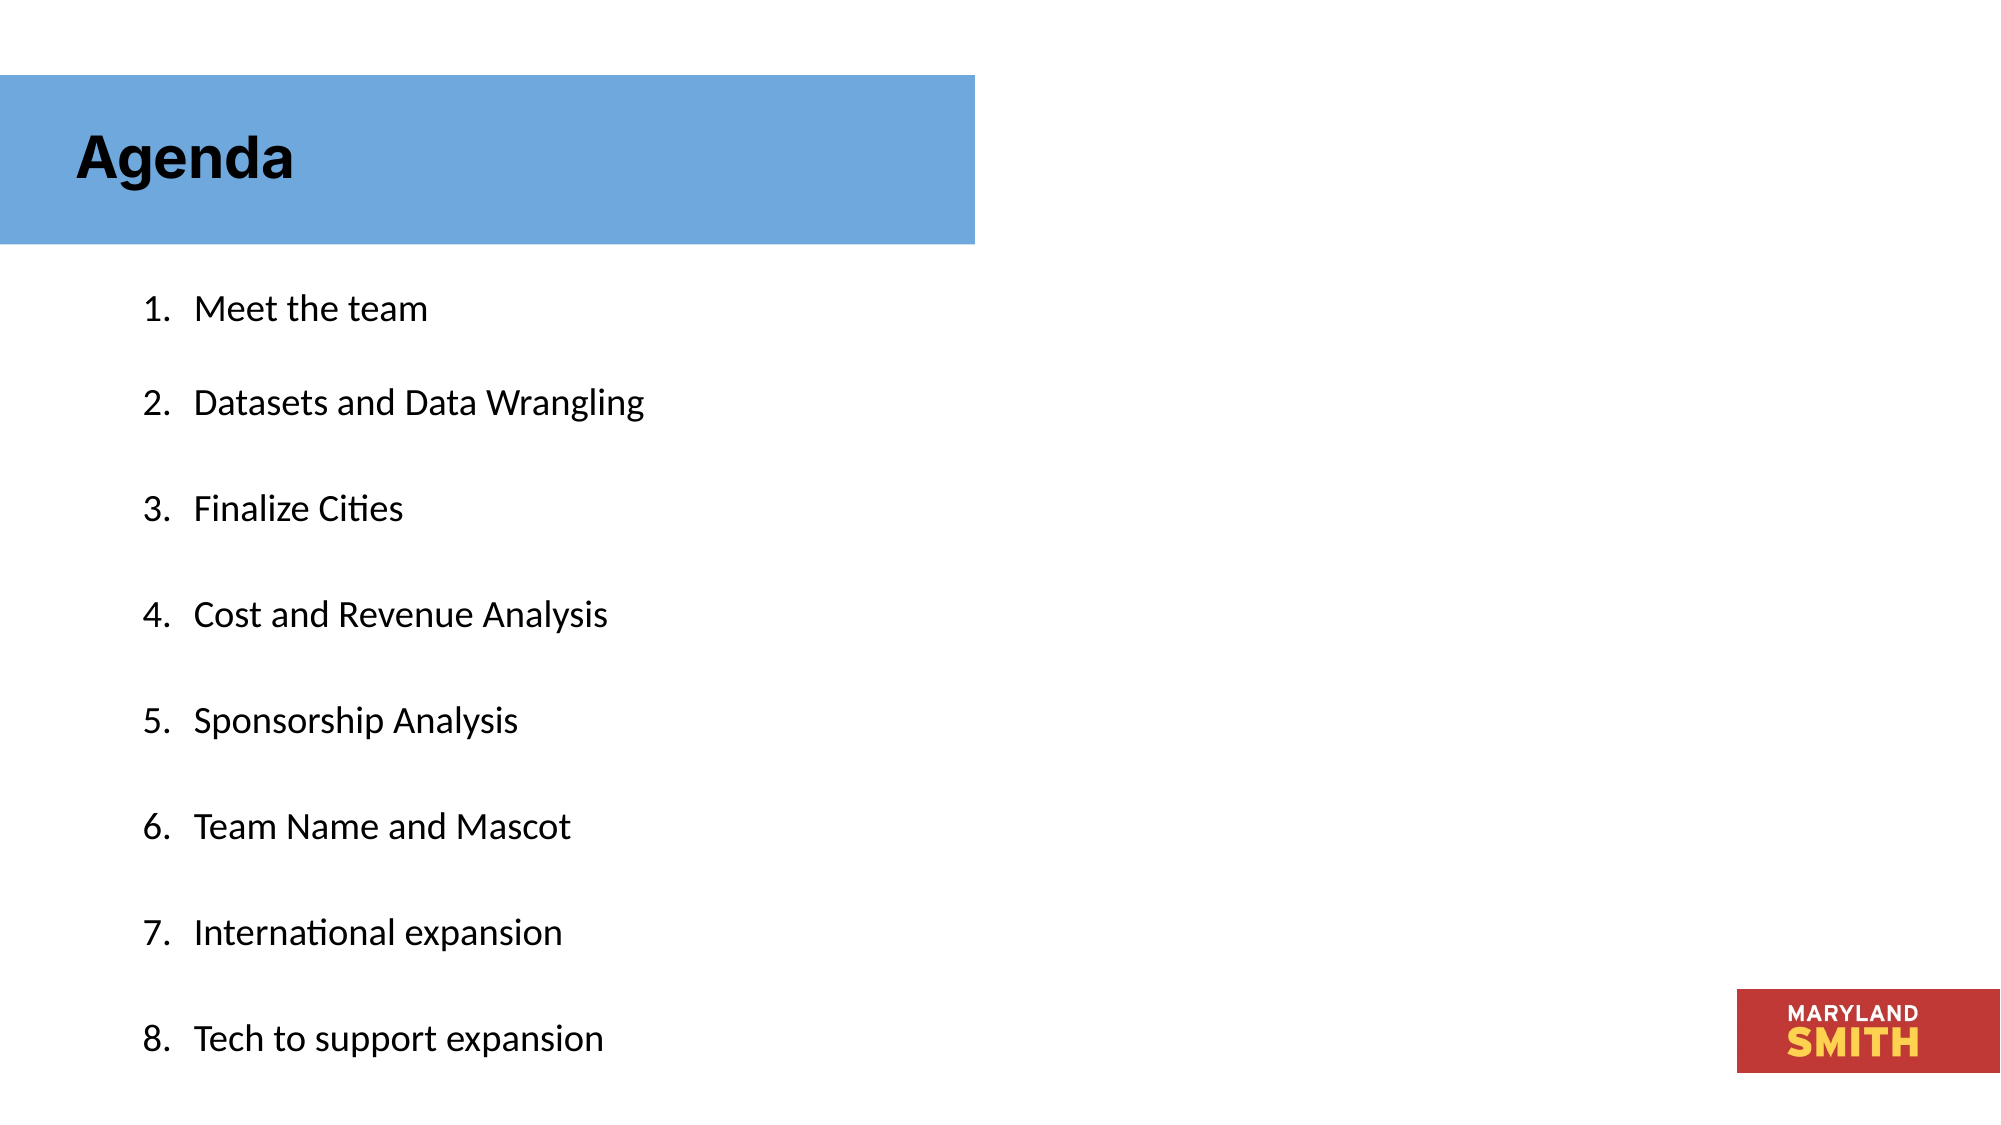

# Agenda
Meet the team
Datasets and Data Wrangling
Finalize Cities
Cost and Revenue Analysis
Sponsorship Analysis
Team Name and Mascot
International expansion
Tech to support expansion